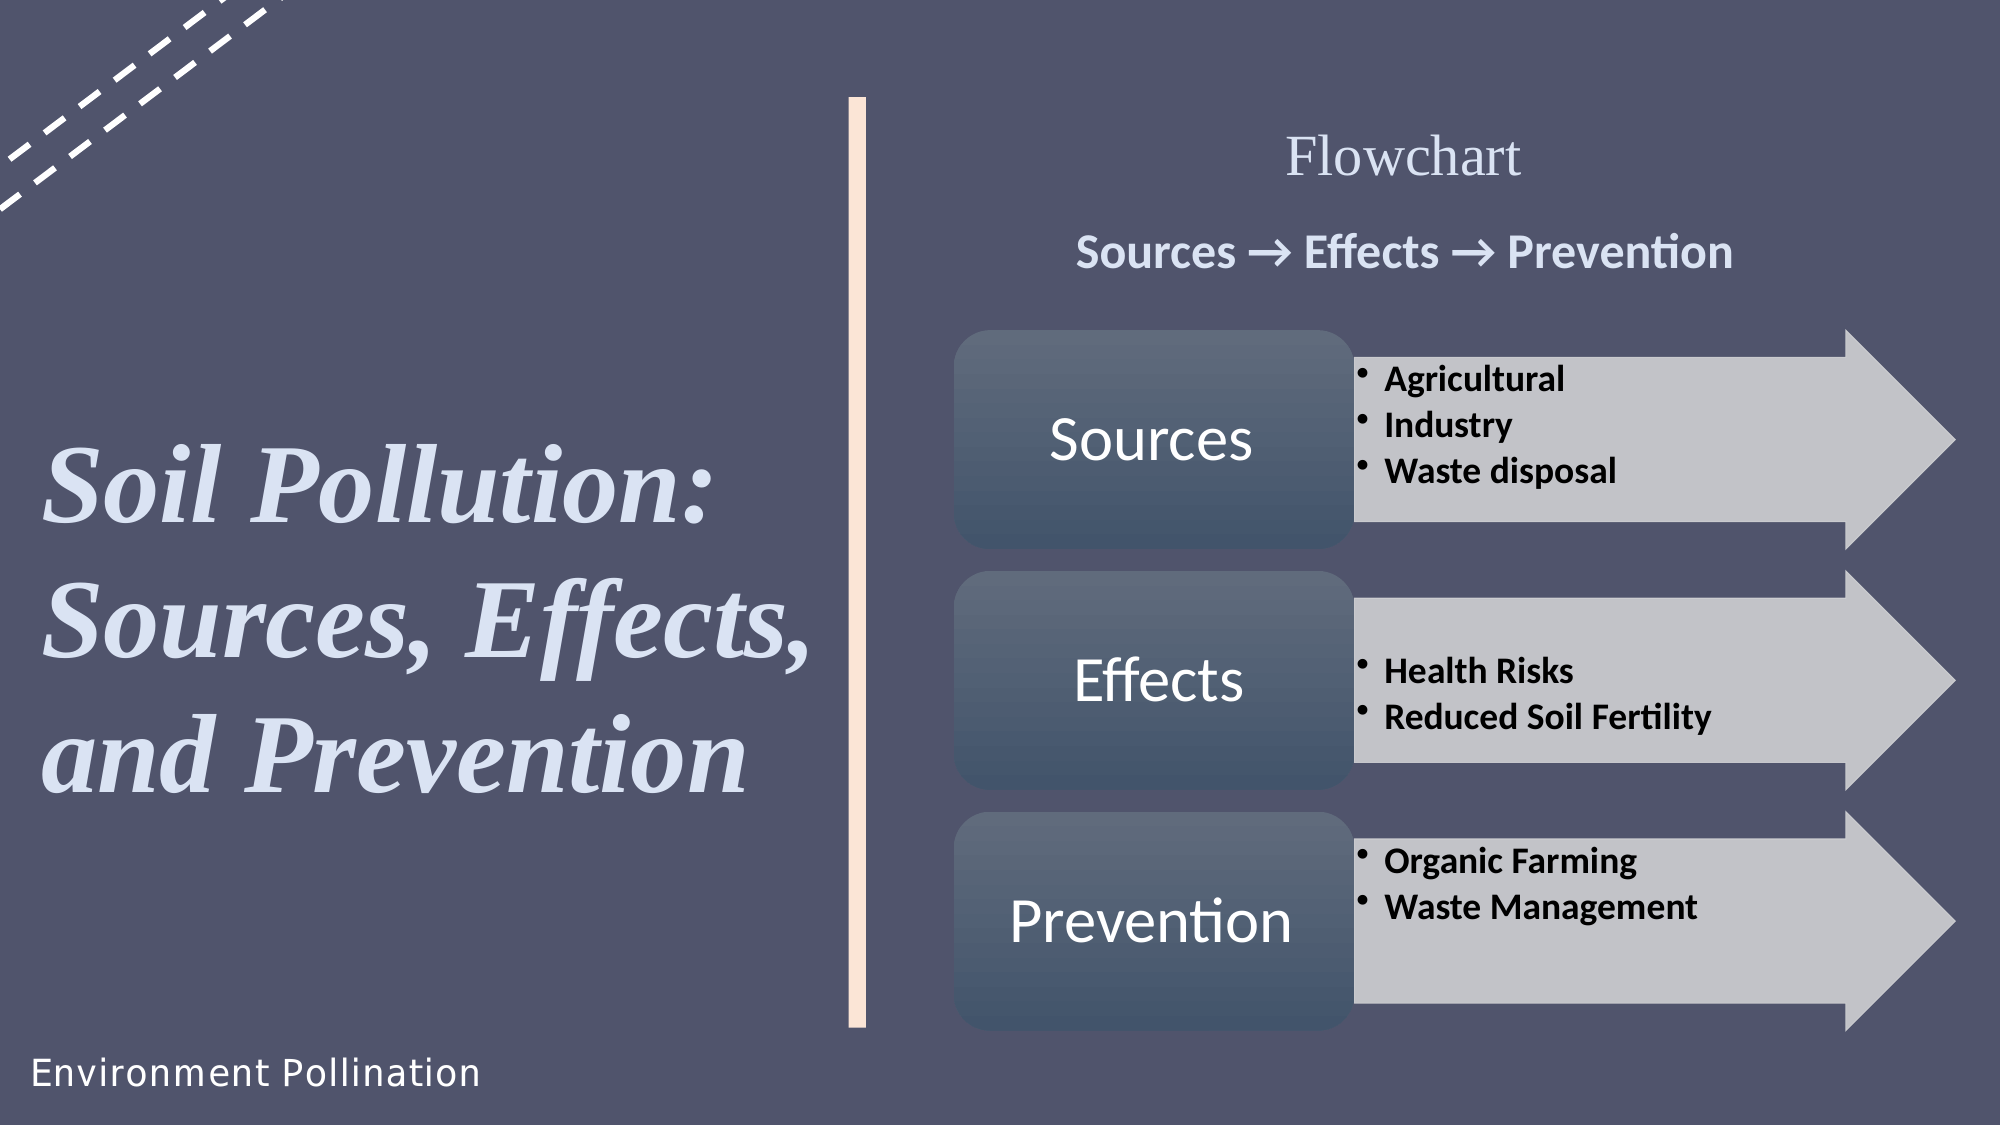

Flowchart
Sources → Effects → Prevention
Agricultural
Industry
Waste disposal
Sources

Health Risks
Reduced Soil Fertility
Effects
Organic Farming
Waste Management
Prevention
Soil Pollution: Sources, Effects, and Prevention